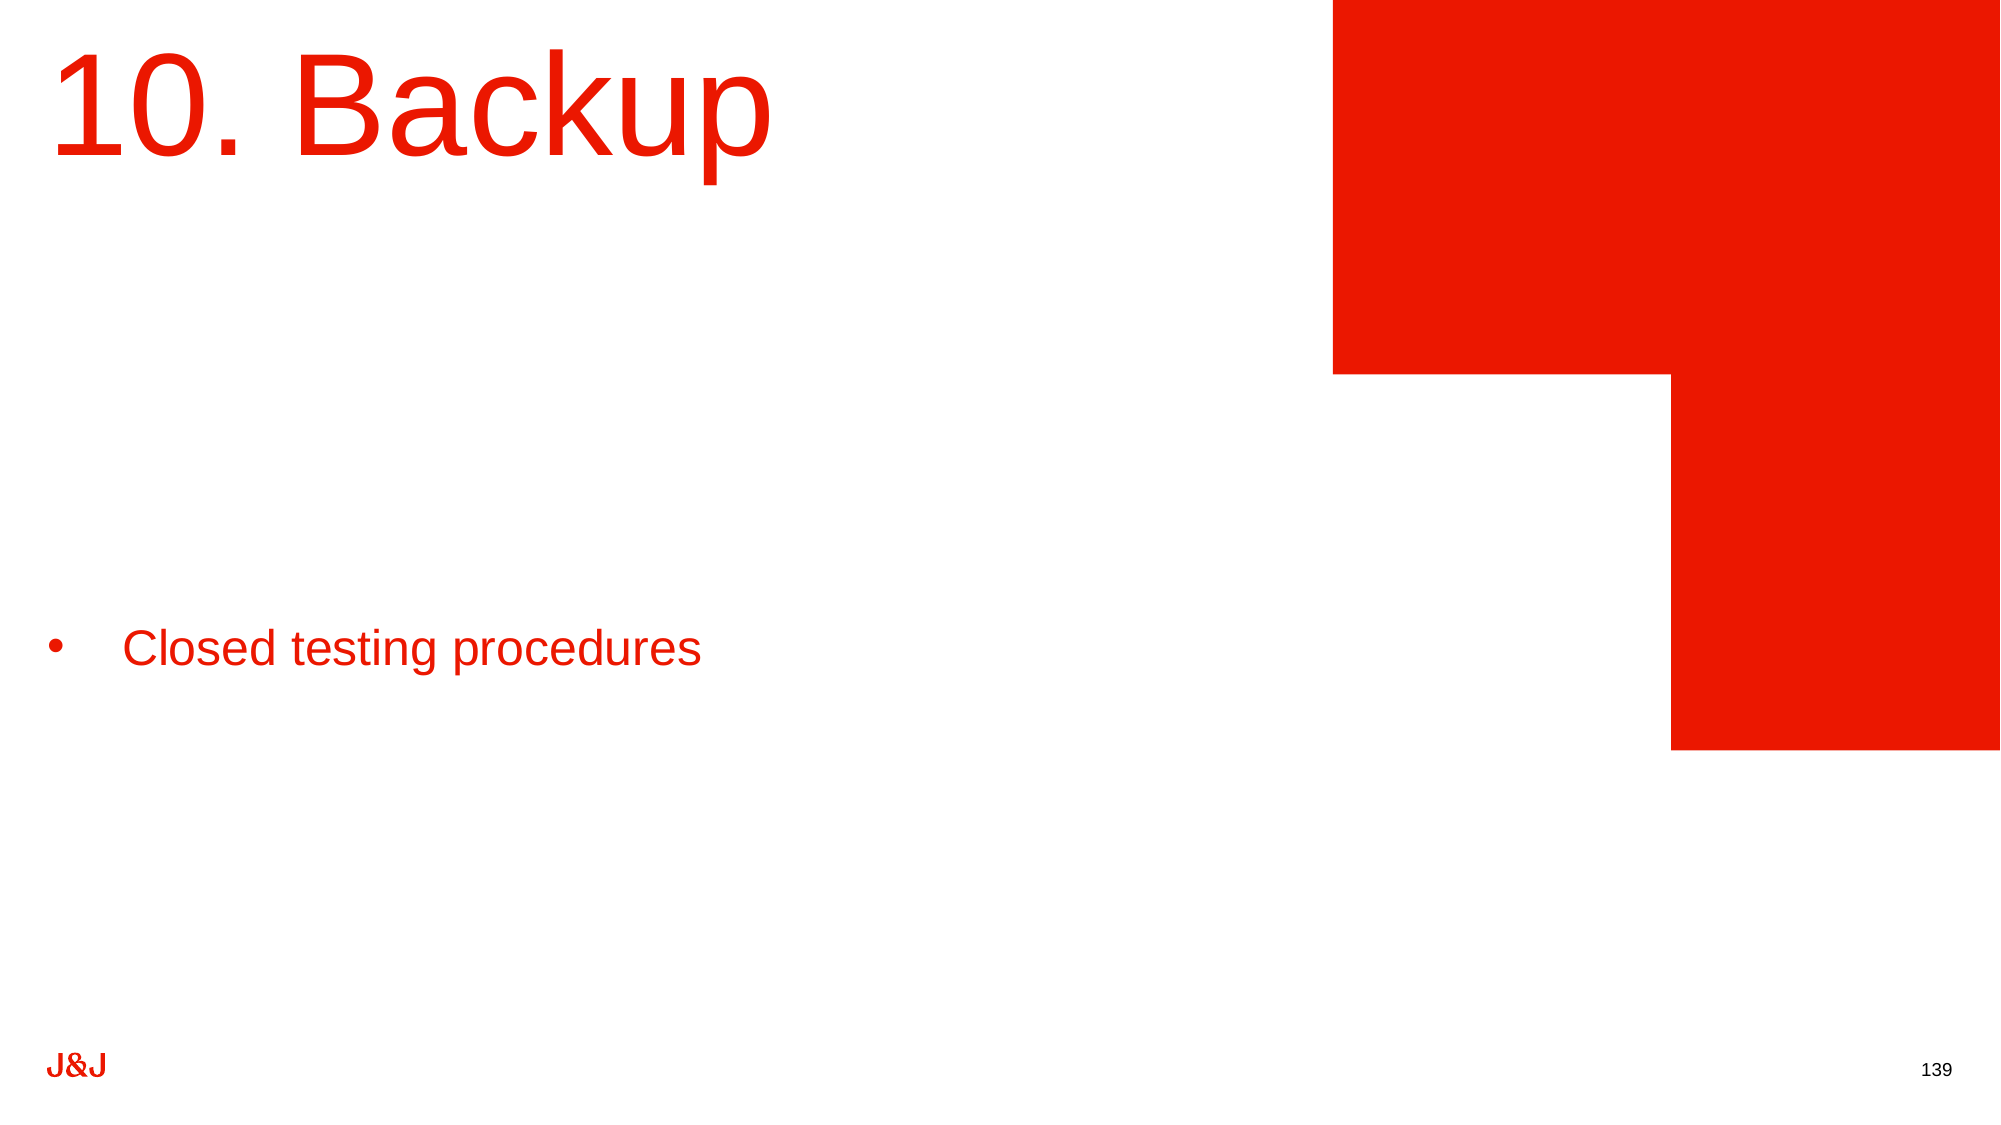

# 10. Backup
Closed testing procedures
139